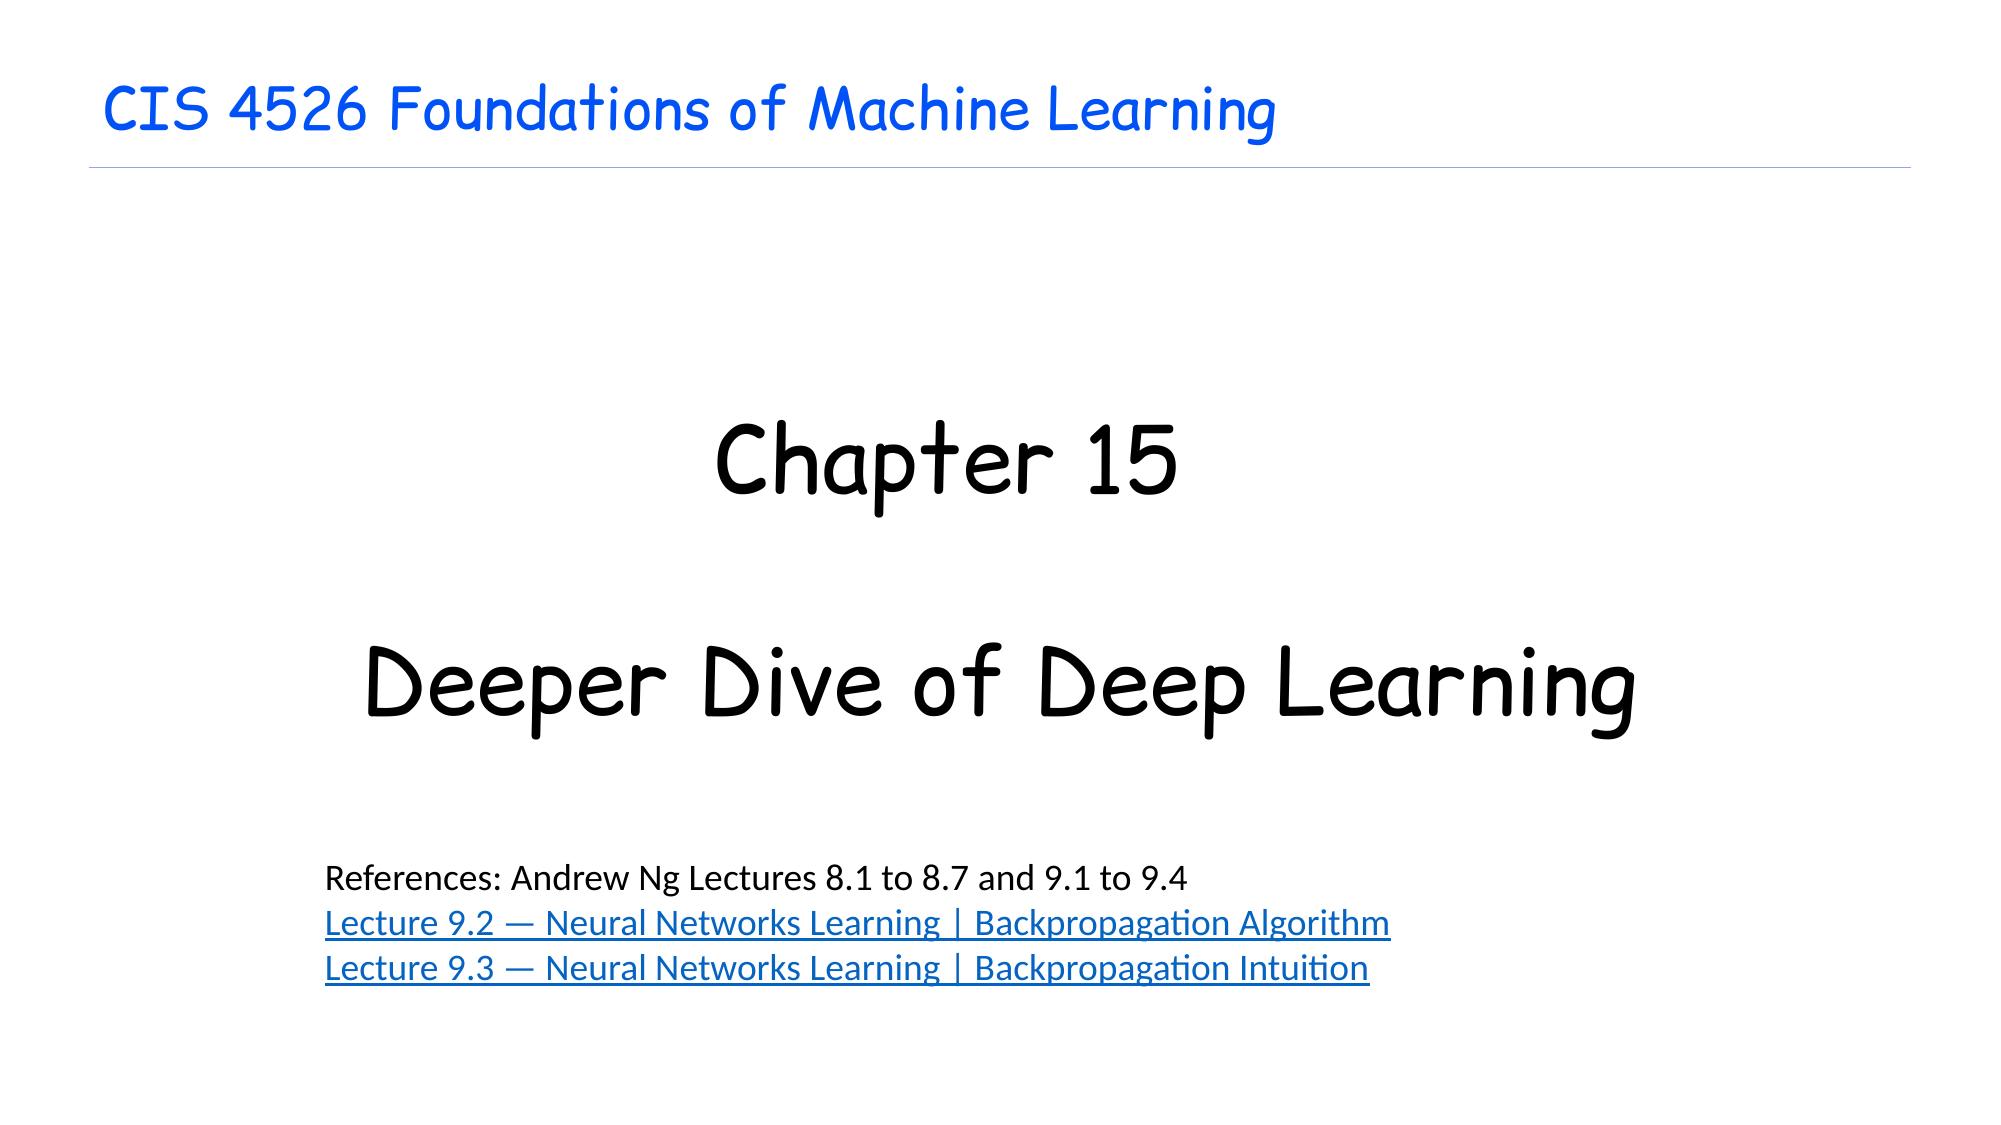

# CIS 4526 Foundations of Machine Learning
Chapter 15
Deeper Dive of Deep Learning

References: Andrew Ng Lectures 8.1 to 8.7 and 9.1 to 9.4
Lecture 9.2 — Neural Networks Learning | Backpropagation Algorithm
Lecture 9.3 — Neural Networks Learning | Backpropagation Intuition